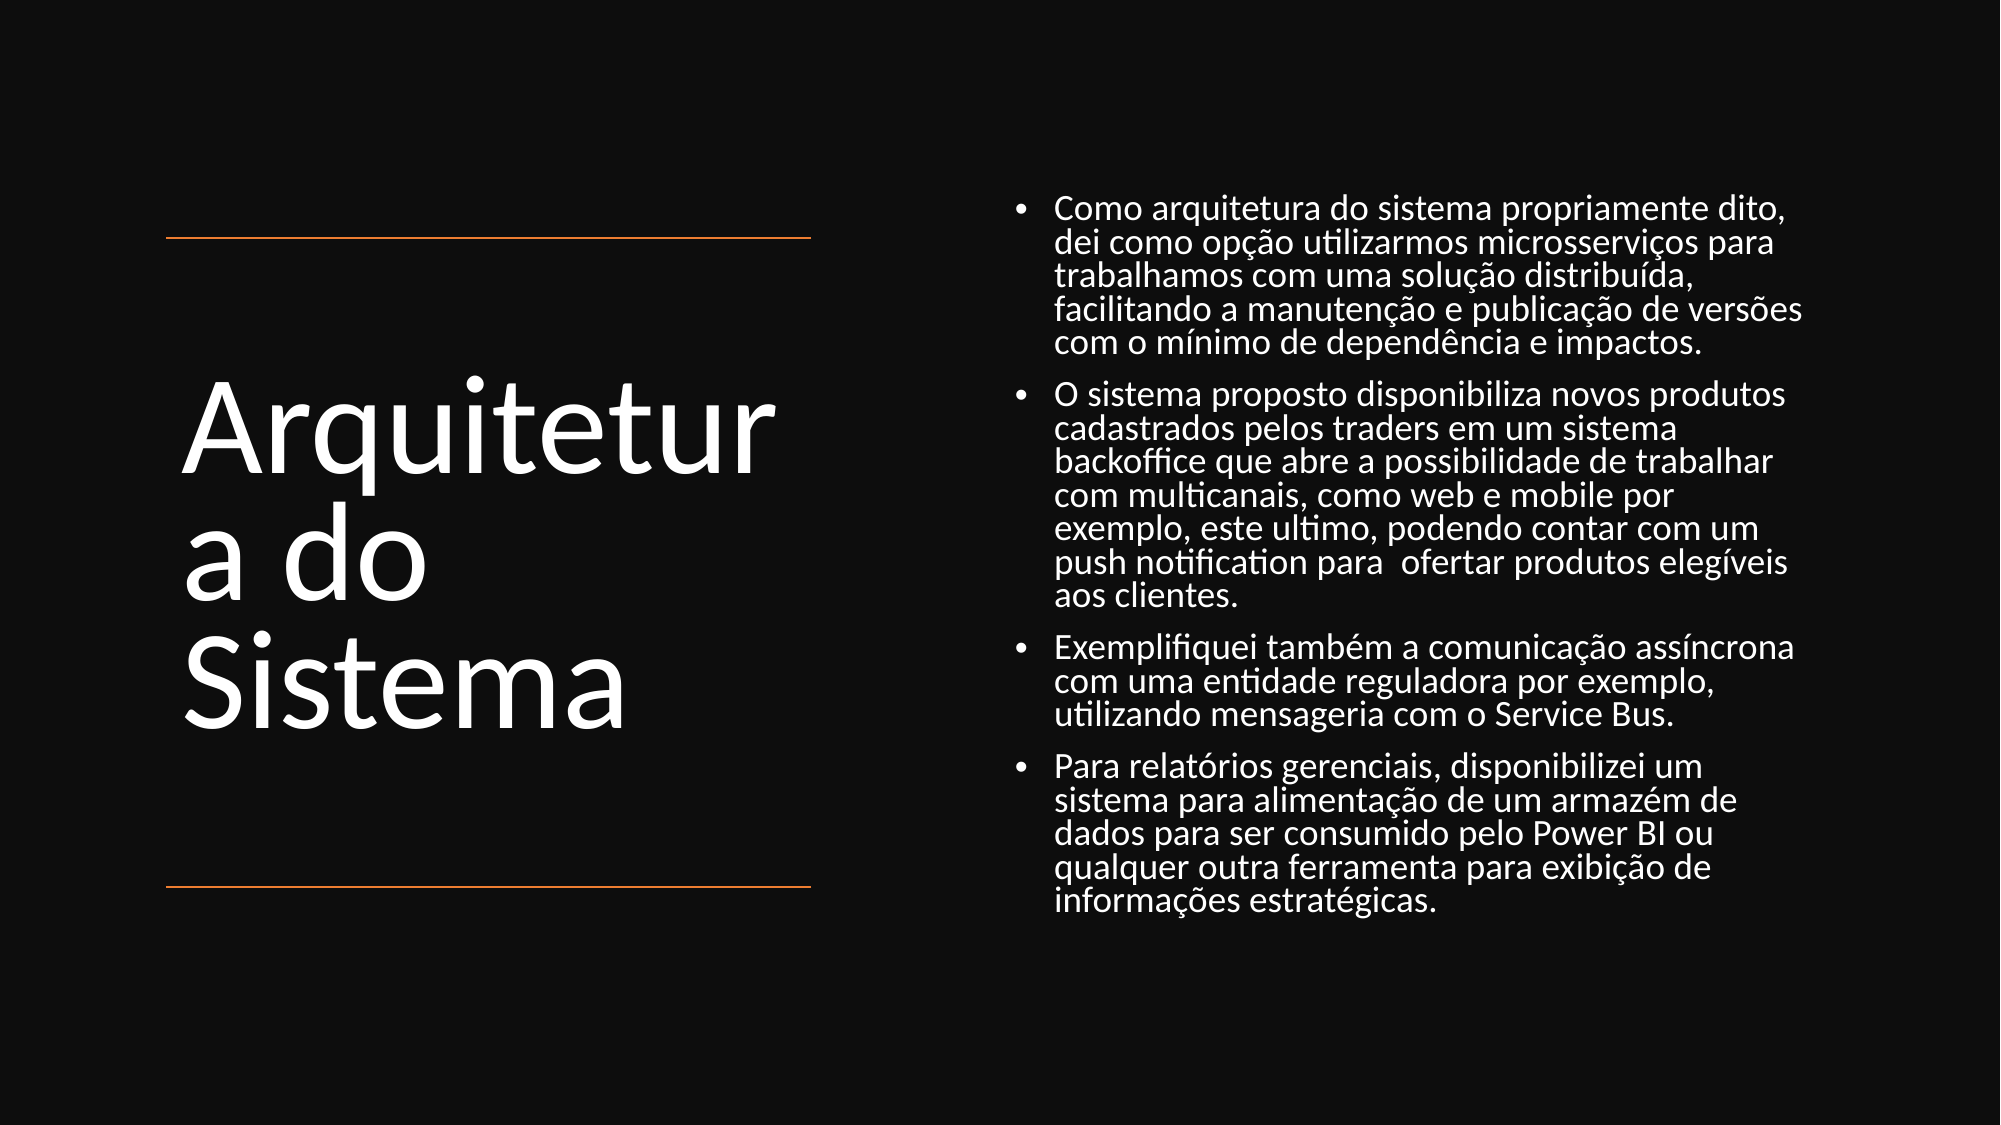

Como arquitetura do sistema propriamente dito, dei como opção utilizarmos microsserviços para trabalhamos com uma solução distribuída, facilitando a manutenção e publicação de versões com o mínimo de dependência e impactos.
O sistema proposto disponibiliza novos produtos cadastrados pelos traders em um sistema backoffice que abre a possibilidade de trabalhar com multicanais, como web e mobile por exemplo, este ultimo, podendo contar com um push notification para  ofertar produtos elegíveis aos clientes.
Exemplifiquei também a comunicação assíncrona com uma entidade reguladora por exemplo, utilizando mensageria com o Service Bus.
Para relatórios gerenciais, disponibilizei um sistema para alimentação de um armazém de dados para ser consumido pelo Power BI ou qualquer outra ferramenta para exibição de informações estratégicas.
# Arquitetura do Sistema